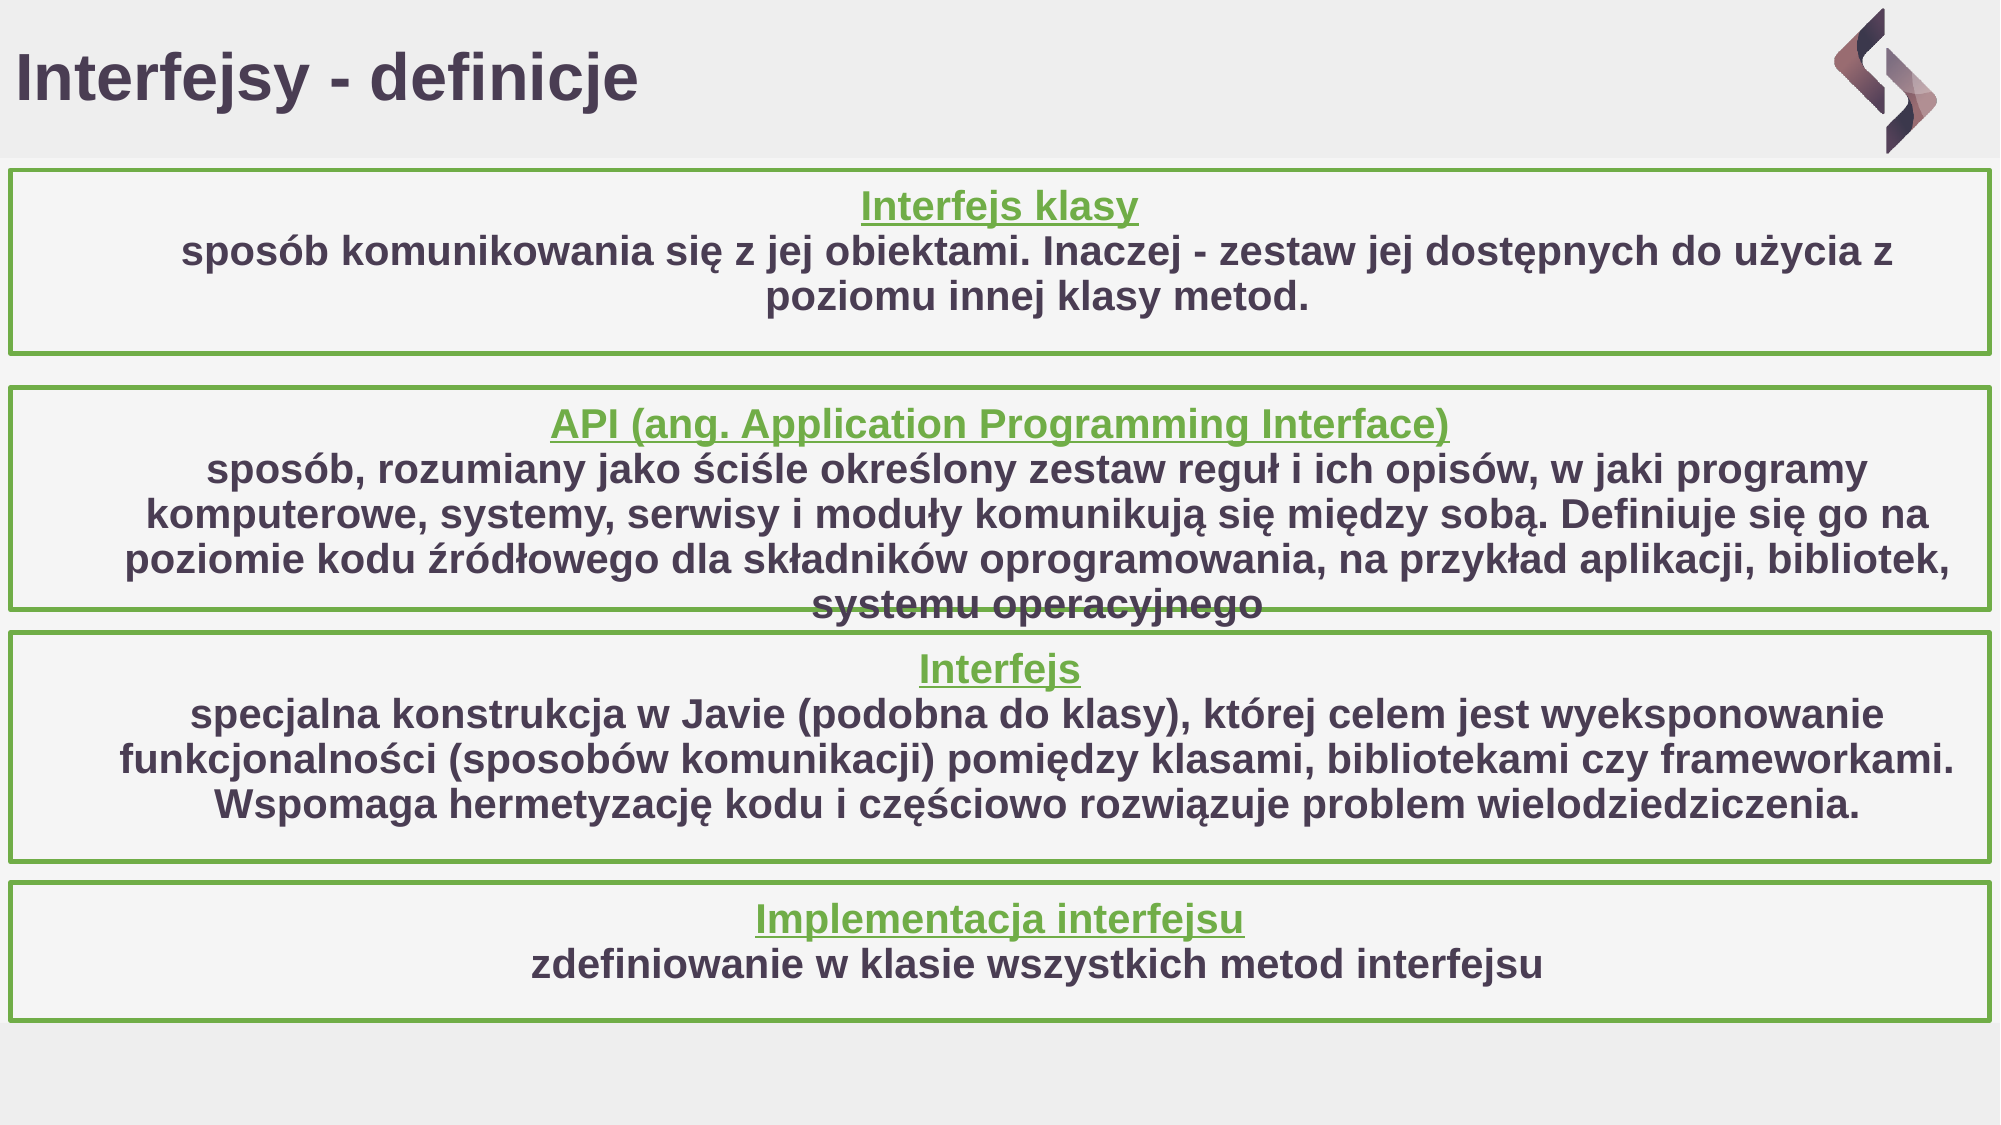

# Interfejsy - definicje
Interfejs klasy
sposób komunikowania się z jej obiektami. Inaczej - zestaw jej dostępnych do użycia z poziomu innej klasy metod.
API (ang. Application Programming Interface)
sposób, rozumiany jako ściśle określony zestaw reguł i ich opisów, w jaki programy komputerowe, systemy, serwisy i moduły komunikują się między sobą. Definiuje się go na poziomie kodu źródłowego dla składników oprogramowania, na przykład aplikacji, bibliotek, systemu operacyjnego
Interfejs
specjalna konstrukcja w Javie (podobna do klasy), której celem jest wyeksponowanie funkcjonalności (sposobów komunikacji) pomiędzy klasami, bibliotekami czy frameworkami. Wspomaga hermetyzację kodu i częściowo rozwiązuje problem wielodziedziczenia.
Implementacja interfejsu
zdefiniowanie w klasie wszystkich metod interfejsu